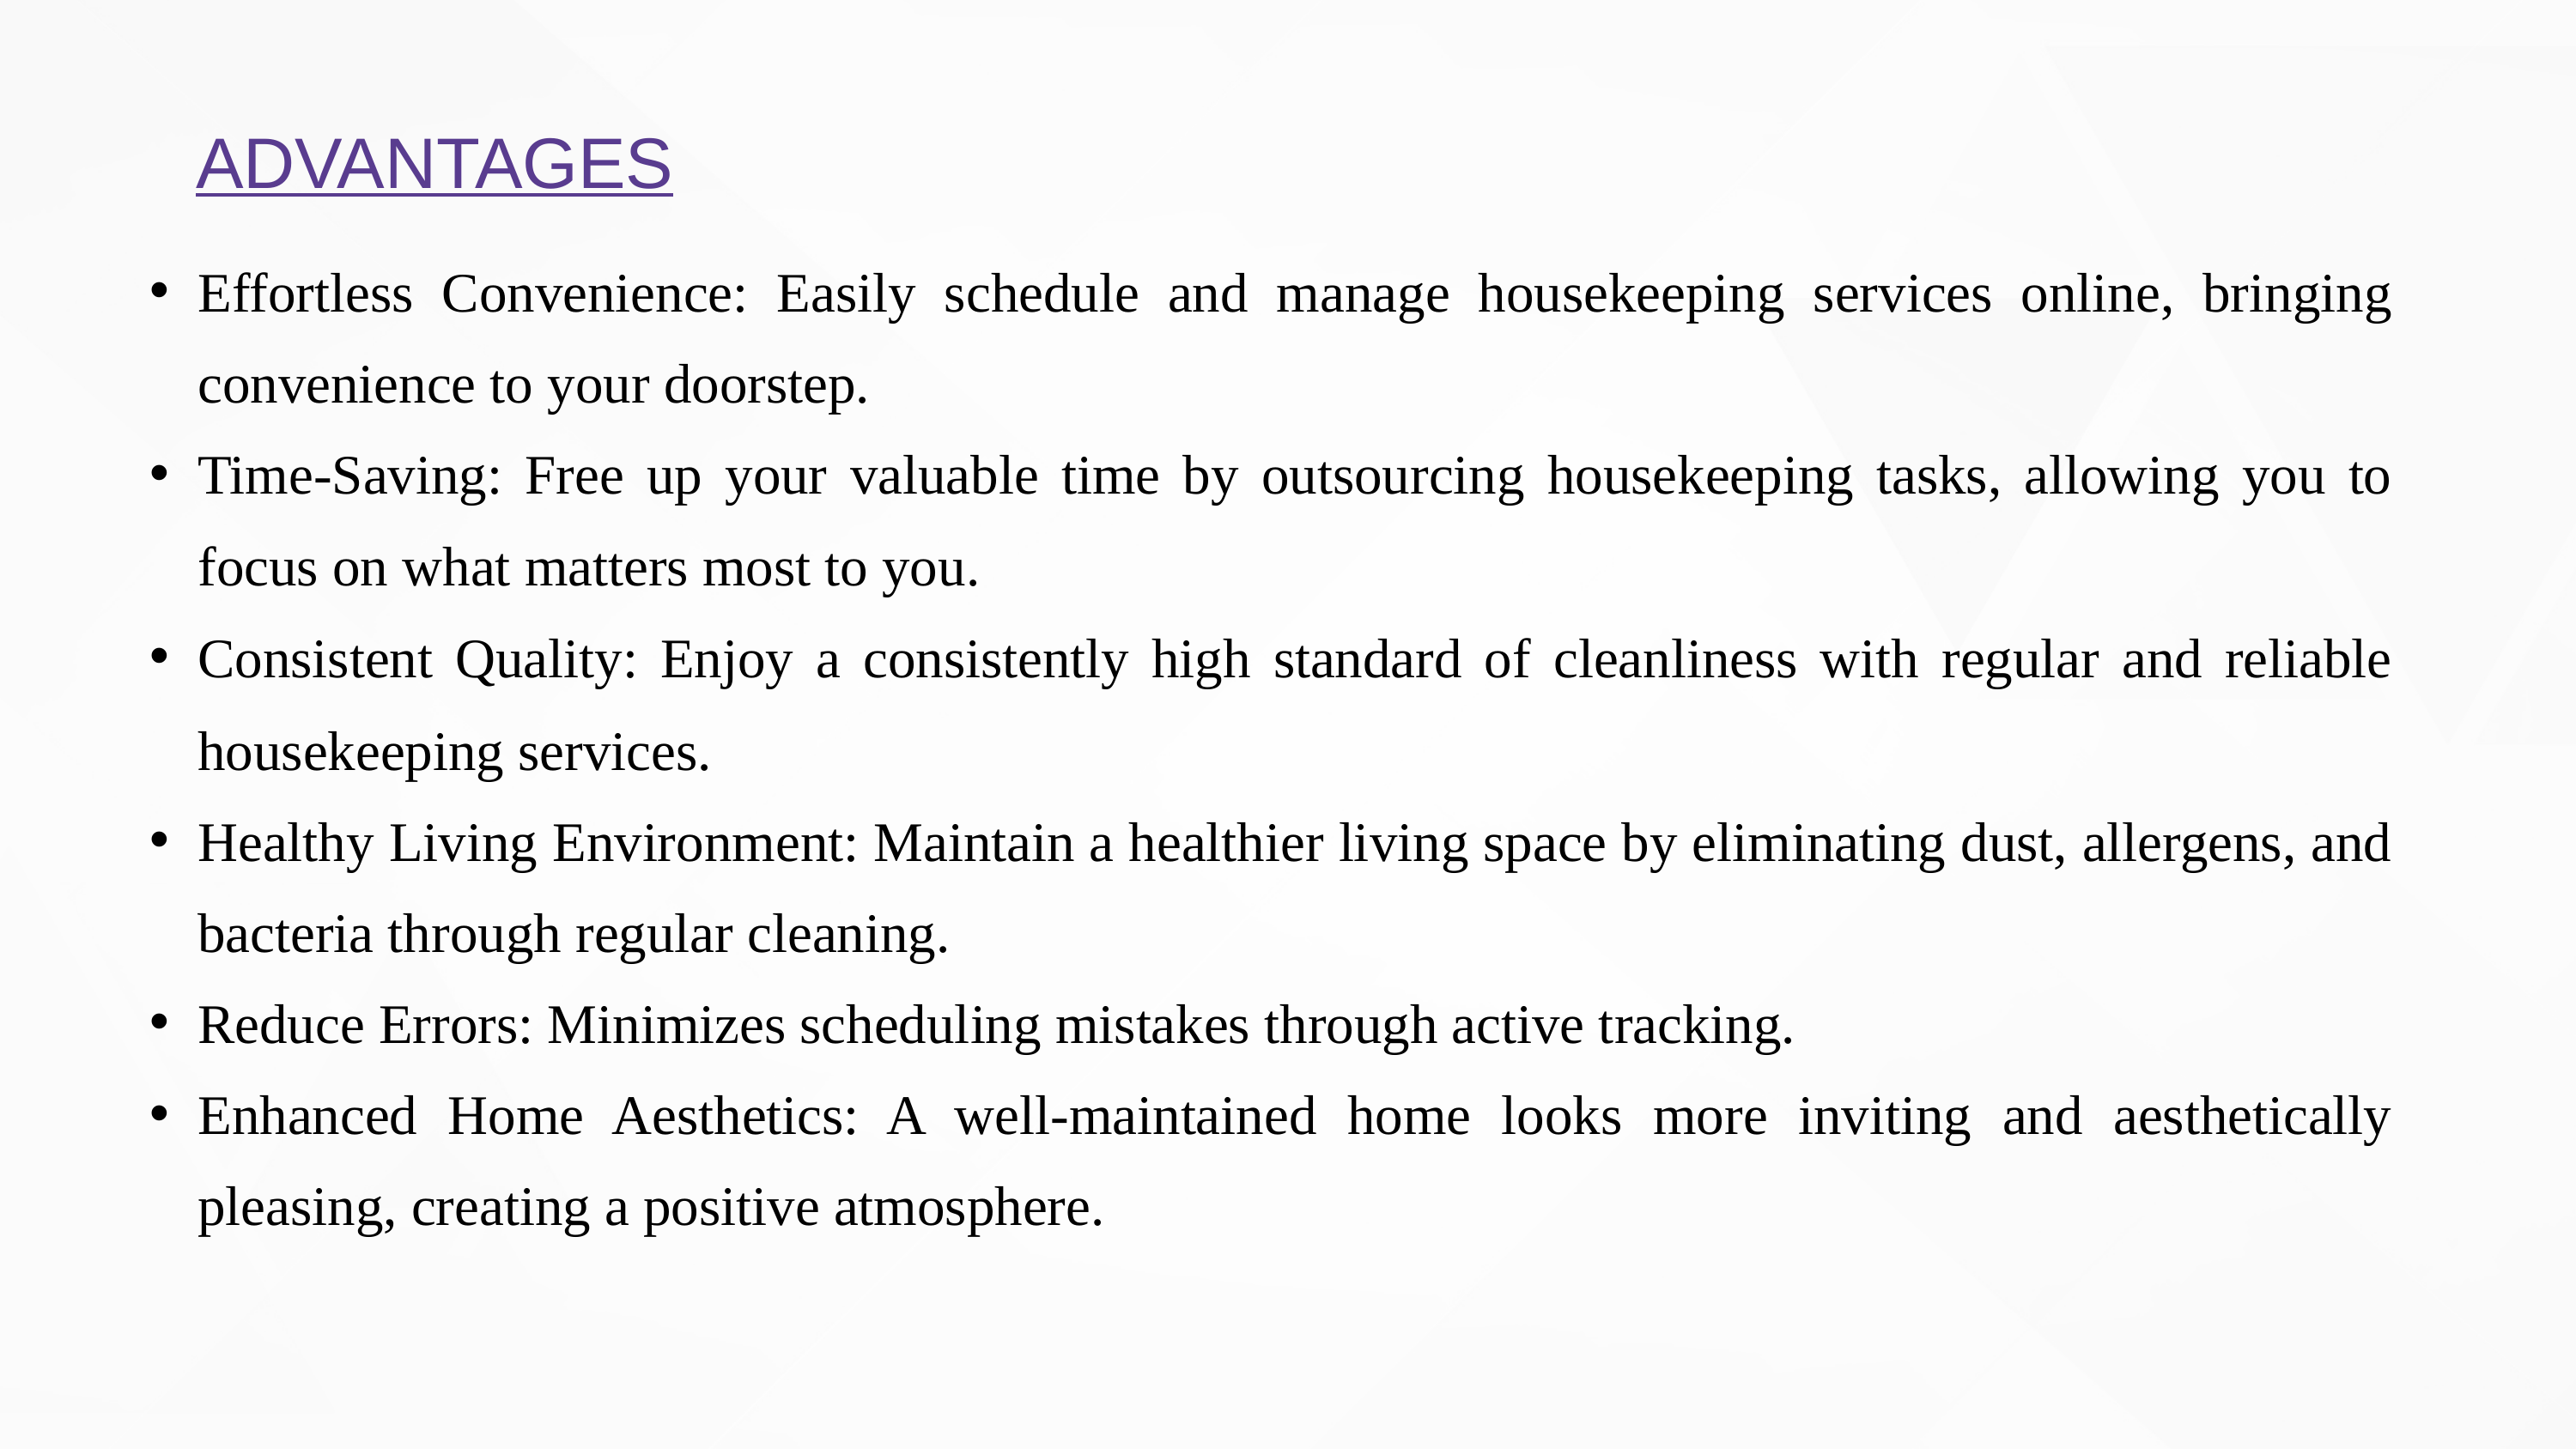

ADVANTAGES
Effortless Convenience: Easily schedule and manage housekeeping services online, bringing convenience to your doorstep.
Time-Saving: Free up your valuable time by outsourcing housekeeping tasks, allowing you to focus on what matters most to you.
Consistent Quality: Enjoy a consistently high standard of cleanliness with regular and reliable housekeeping services.
Healthy Living Environment: Maintain a healthier living space by eliminating dust, allergens, and bacteria through regular cleaning.
Reduce Errors: Minimizes scheduling mistakes through active tracking.
Enhanced Home Aesthetics: A well-maintained home looks more inviting and aesthetically pleasing, creating a positive atmosphere.